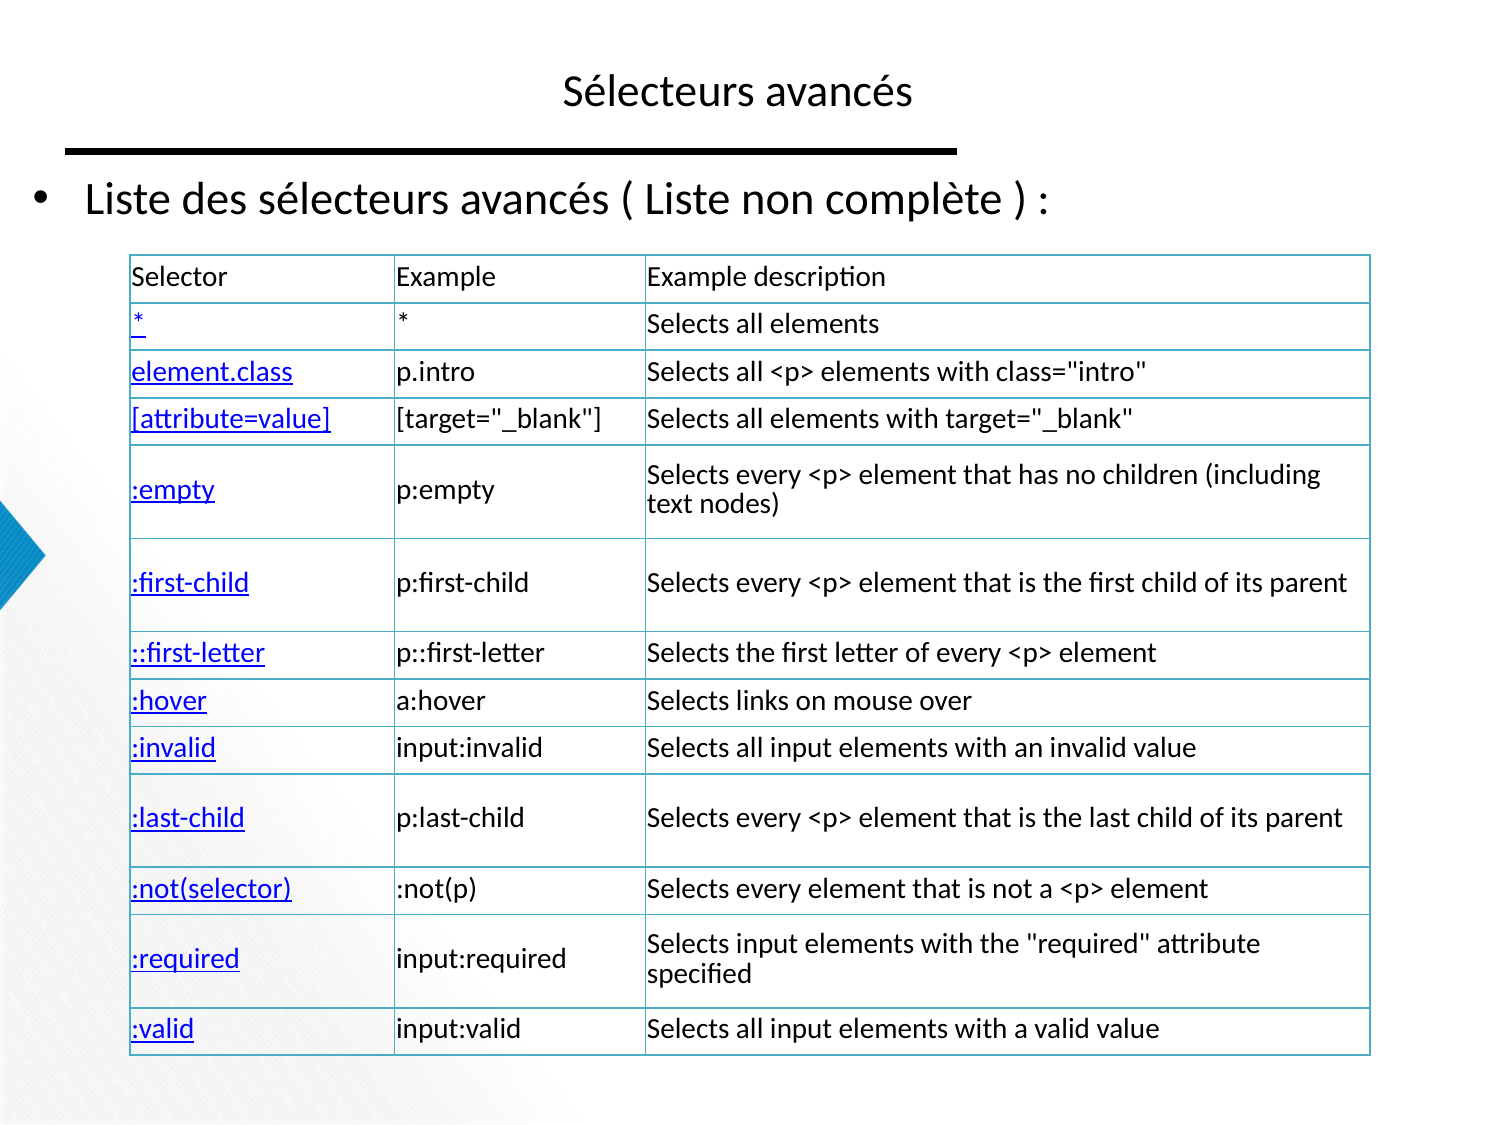

# Sélecteurs avancés
Liste des sélecteurs avancés ( Liste non complète ) :
| Selector | Example | Example description |
| --- | --- | --- |
| \* | \* | Selects all elements |
| element.class | p.intro | Selects all <p> elements with class="intro" |
| [attribute=value] | [target="\_blank"] | Selects all elements with target="\_blank" |
| :empty | p:empty | Selects every <p> element that has no children (including text nodes) |
| :first-child | p:first-child | Selects every <p> element that is the first child of its parent |
| ::first-letter | p::first-letter | Selects the first letter of every <p> element |
| :hover | a:hover | Selects links on mouse over |
| :invalid | input:invalid | Selects all input elements with an invalid value |
| :last-child | p:last-child | Selects every <p> element that is the last child of its parent |
| :not(selector) | :not(p) | Selects every element that is not a <p> element |
| :required | input:required | Selects input elements with the "required" attribute specified |
| :valid | input:valid | Selects all input elements with a valid value |